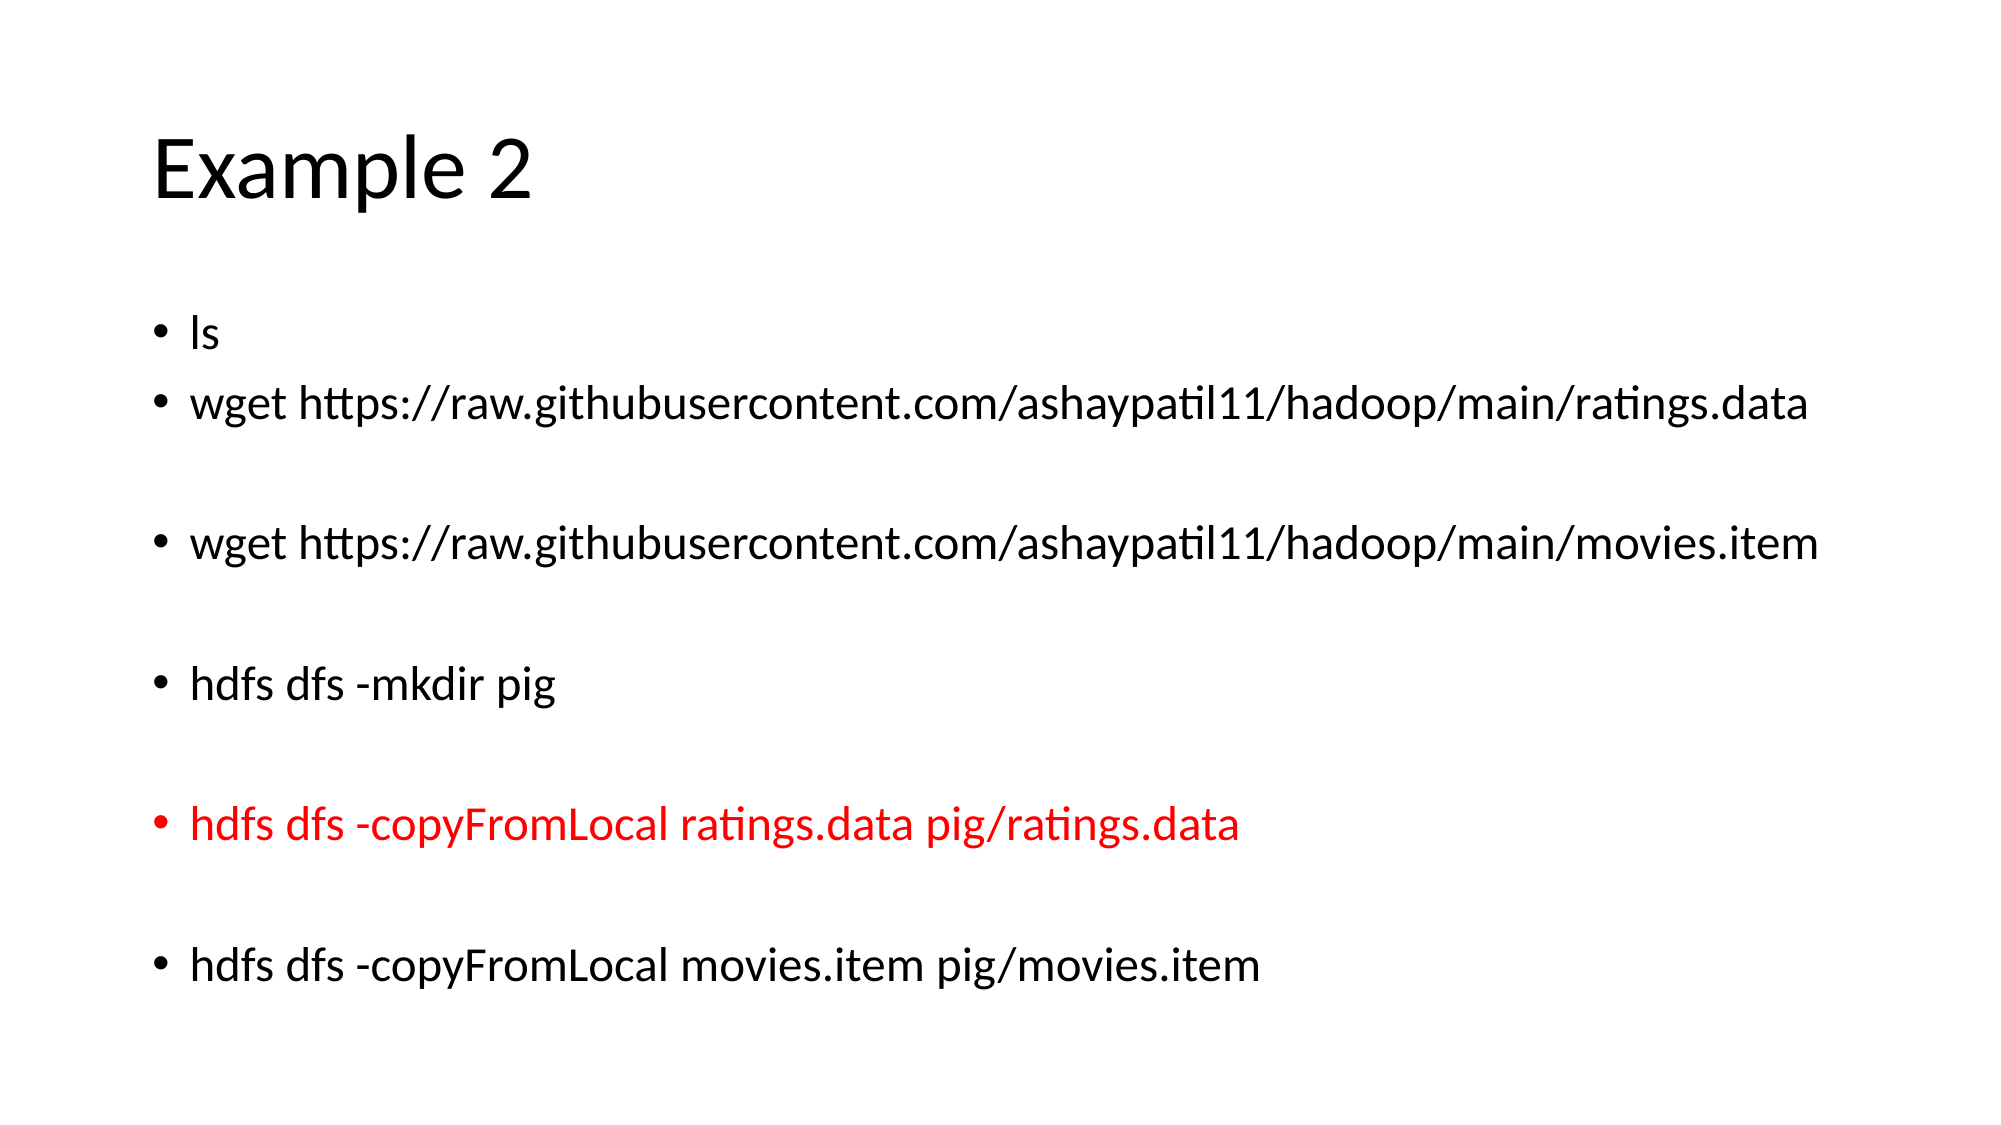

# Example 2
ls
wget https://raw.githubusercontent.com/ashaypatil11/hadoop/main/ratings.data

wget https://raw.githubusercontent.com/ashaypatil11/hadoop/main/movies.item

hdfs dfs -mkdir pig

hdfs dfs -copyFromLocal ratings.data pig/ratings.data

hdfs dfs -copyFromLocal movies.item pig/movies.item